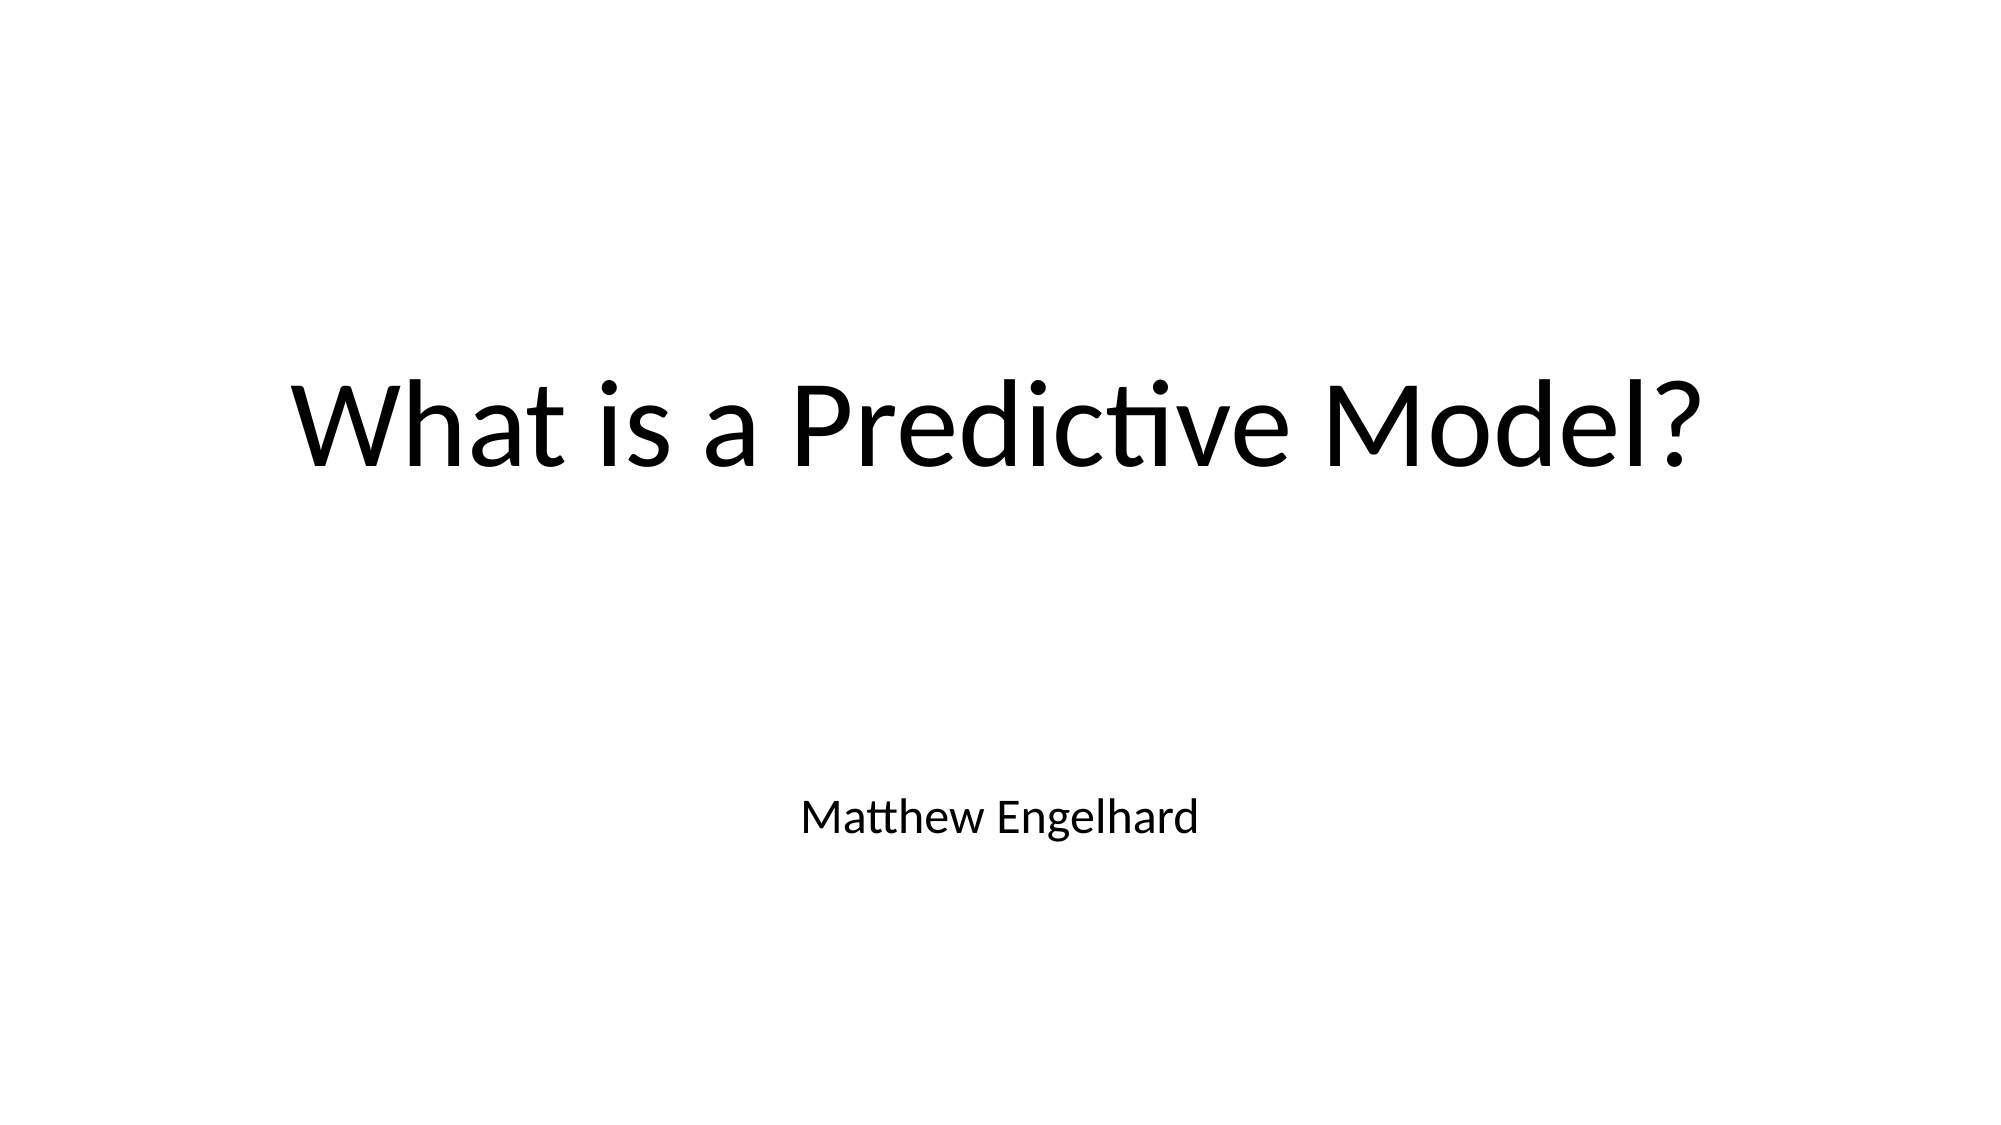

# What is a Predictive Model?

Matthew Engelhard